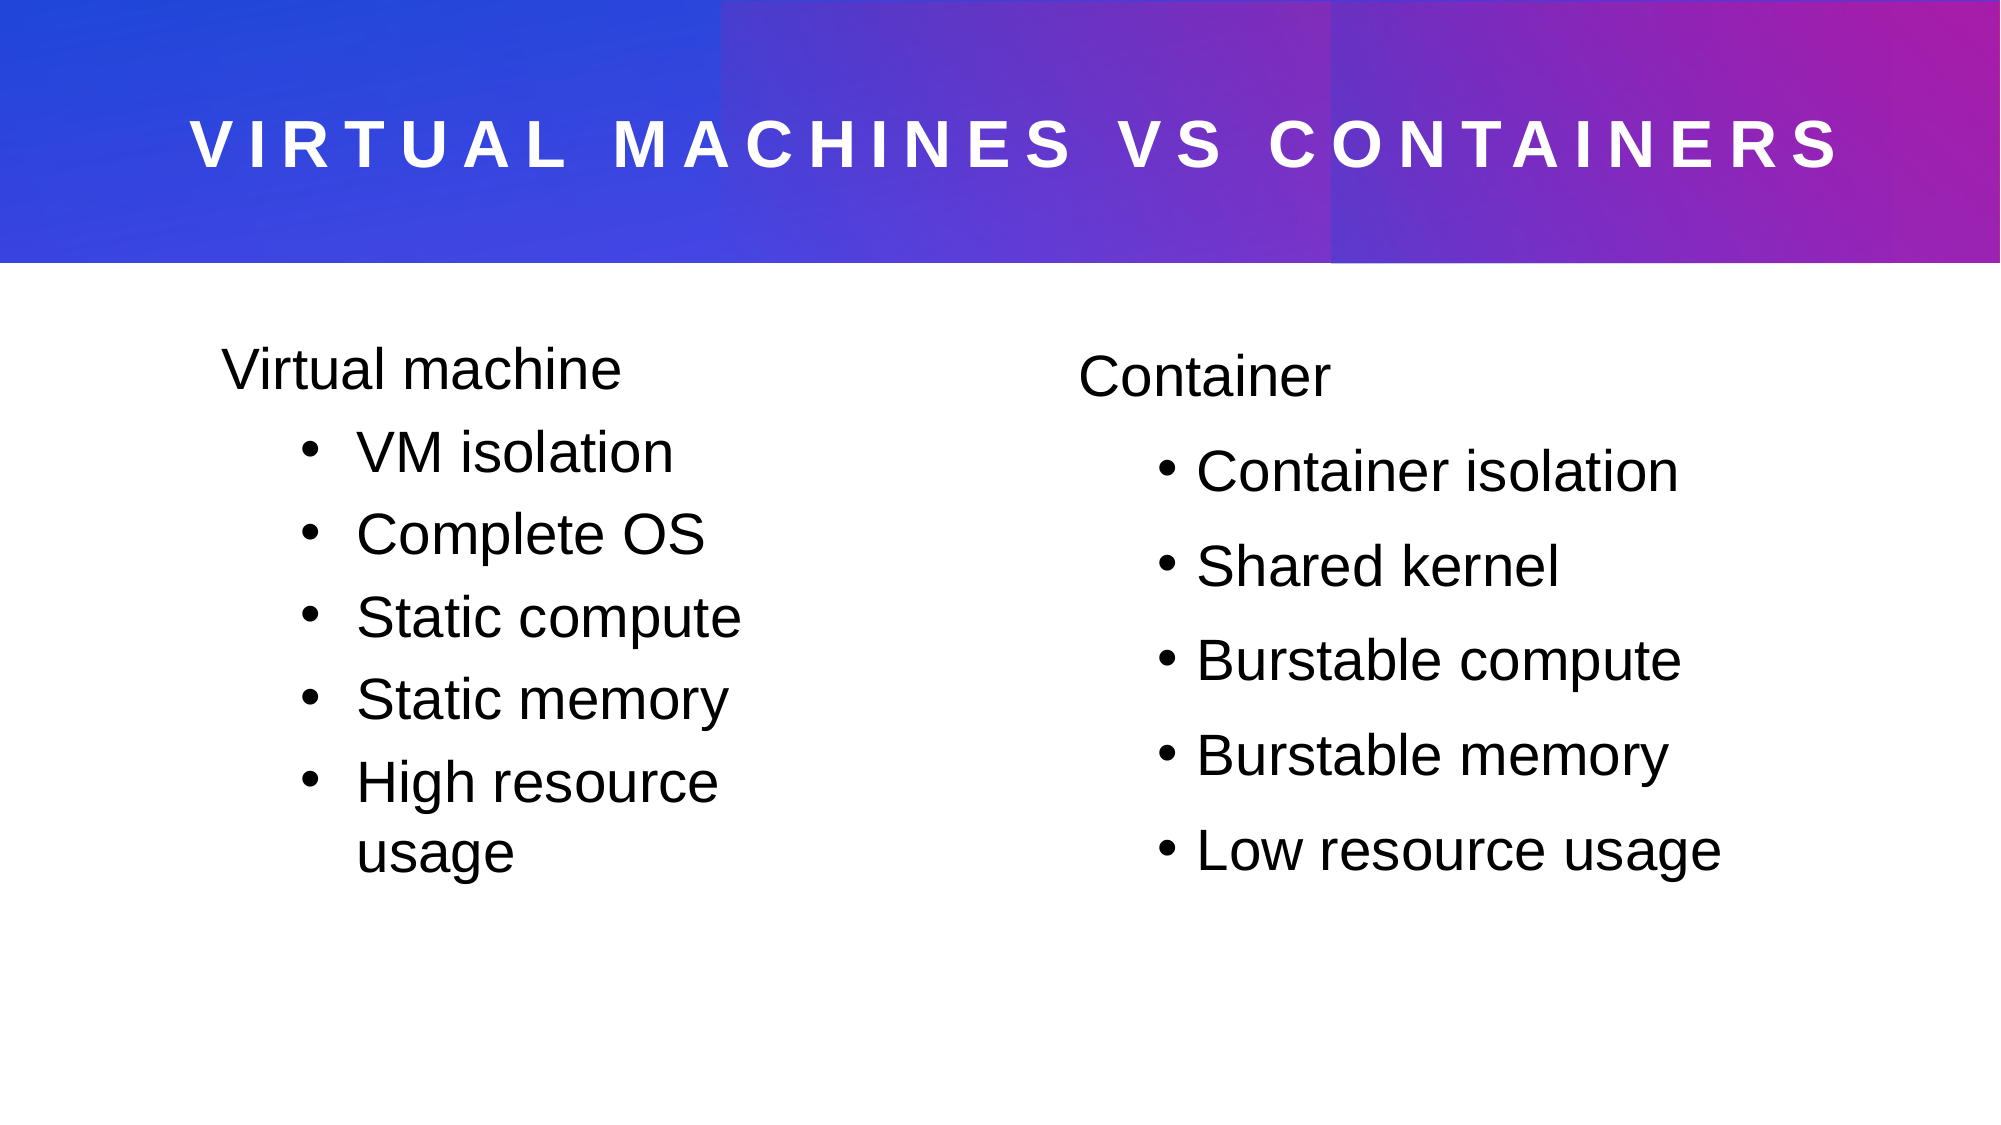

# Virtual machines vs containers
Virtual machine
VM isolation
Complete OS
Static compute
Static memory
High resource usage
Container
Container isolation
Shared kernel
Burstable compute
Burstable memory
Low resource usage